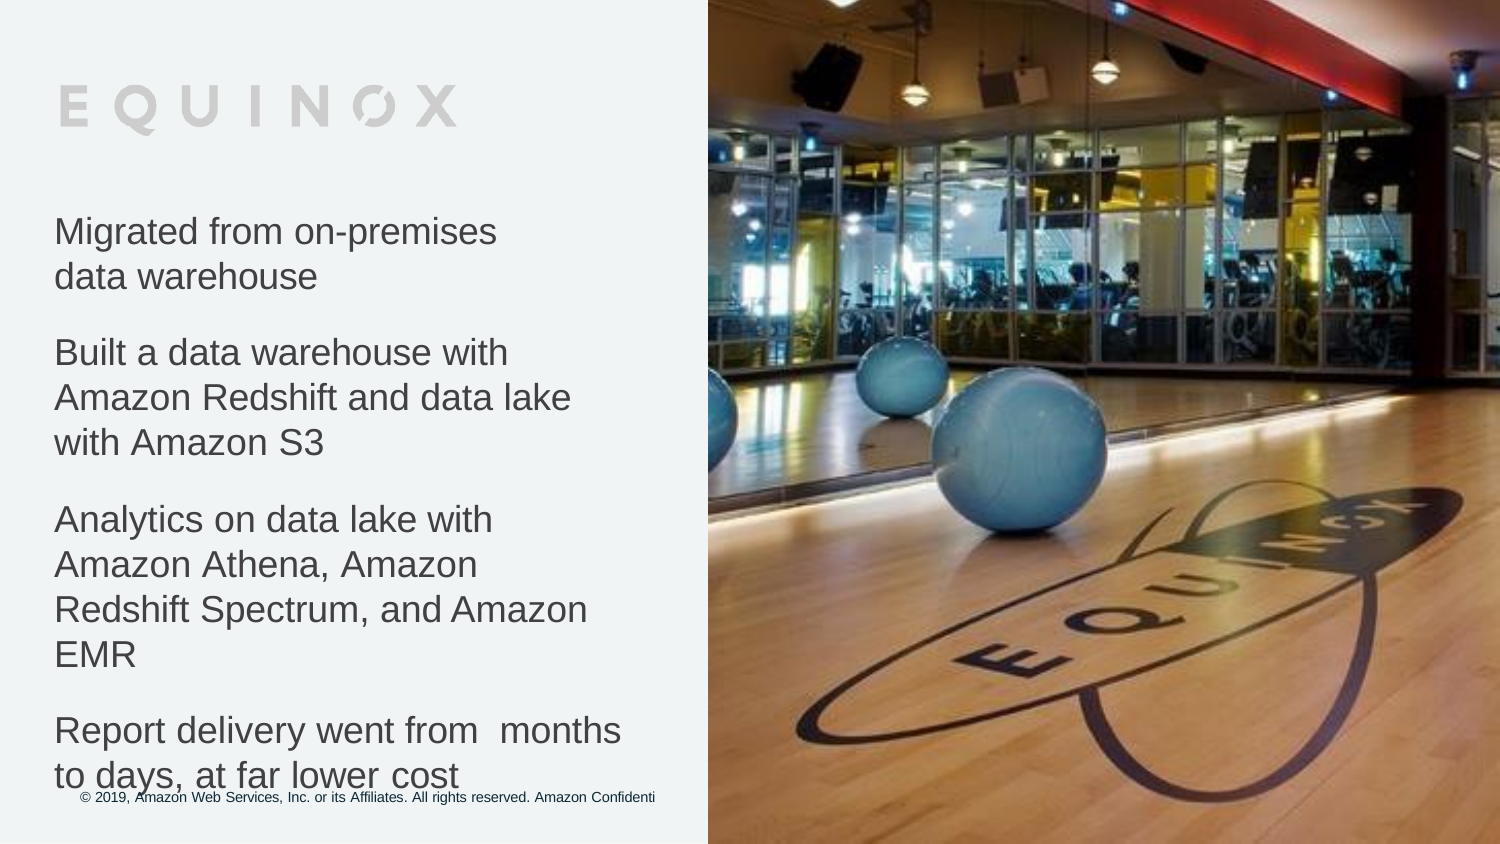

Migrated from on-premises
data warehouse
Built a data warehouse with  Amazon Redshift and data lake  with Amazon S3
Analytics on data lake with  Amazon Athena, Amazon  Redshift Spectrum, and Amazon  EMR
Report delivery went from  months to days, at far lower cost

© 2019, Amazon Web Services, Inc. or its Affiliates. All rights reserved. Amazon Confidenti
al